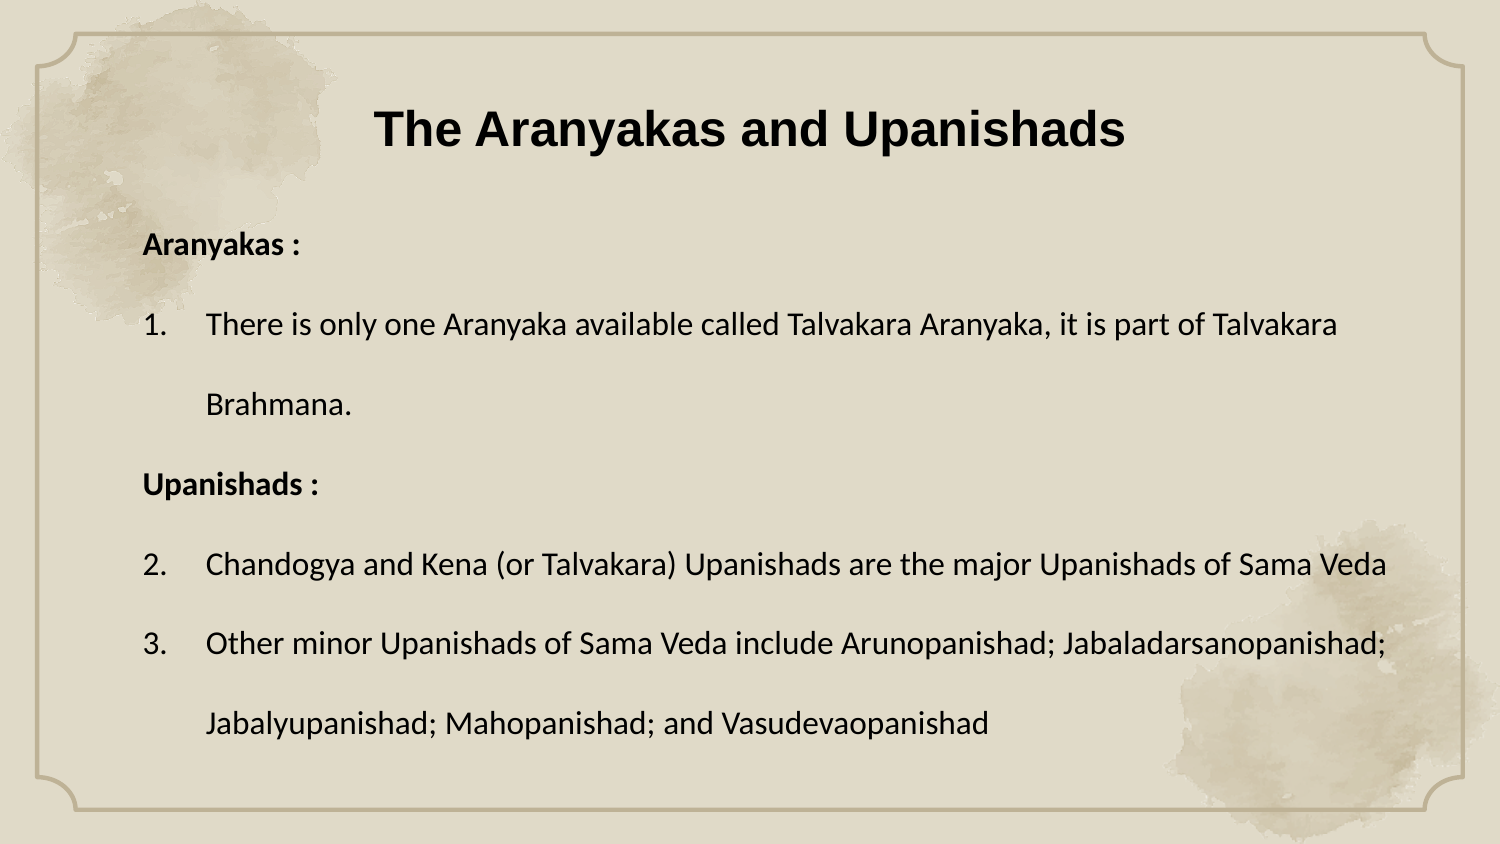

# The Aranyakas and Upanishads
Aranyakas :
There is only one Aranyaka available called Talvakara Aranyaka, it is part of Talvakara Brahmana.
Upanishads :
Chandogya and Kena (or Talvakara) Upanishads are the major Upanishads of Sama Veda
Other minor Upanishads of Sama Veda include Arunopanishad; Jabaladarsanopanishad; Jabalyupanishad; Mahopanishad; and Vasudevaopanishad